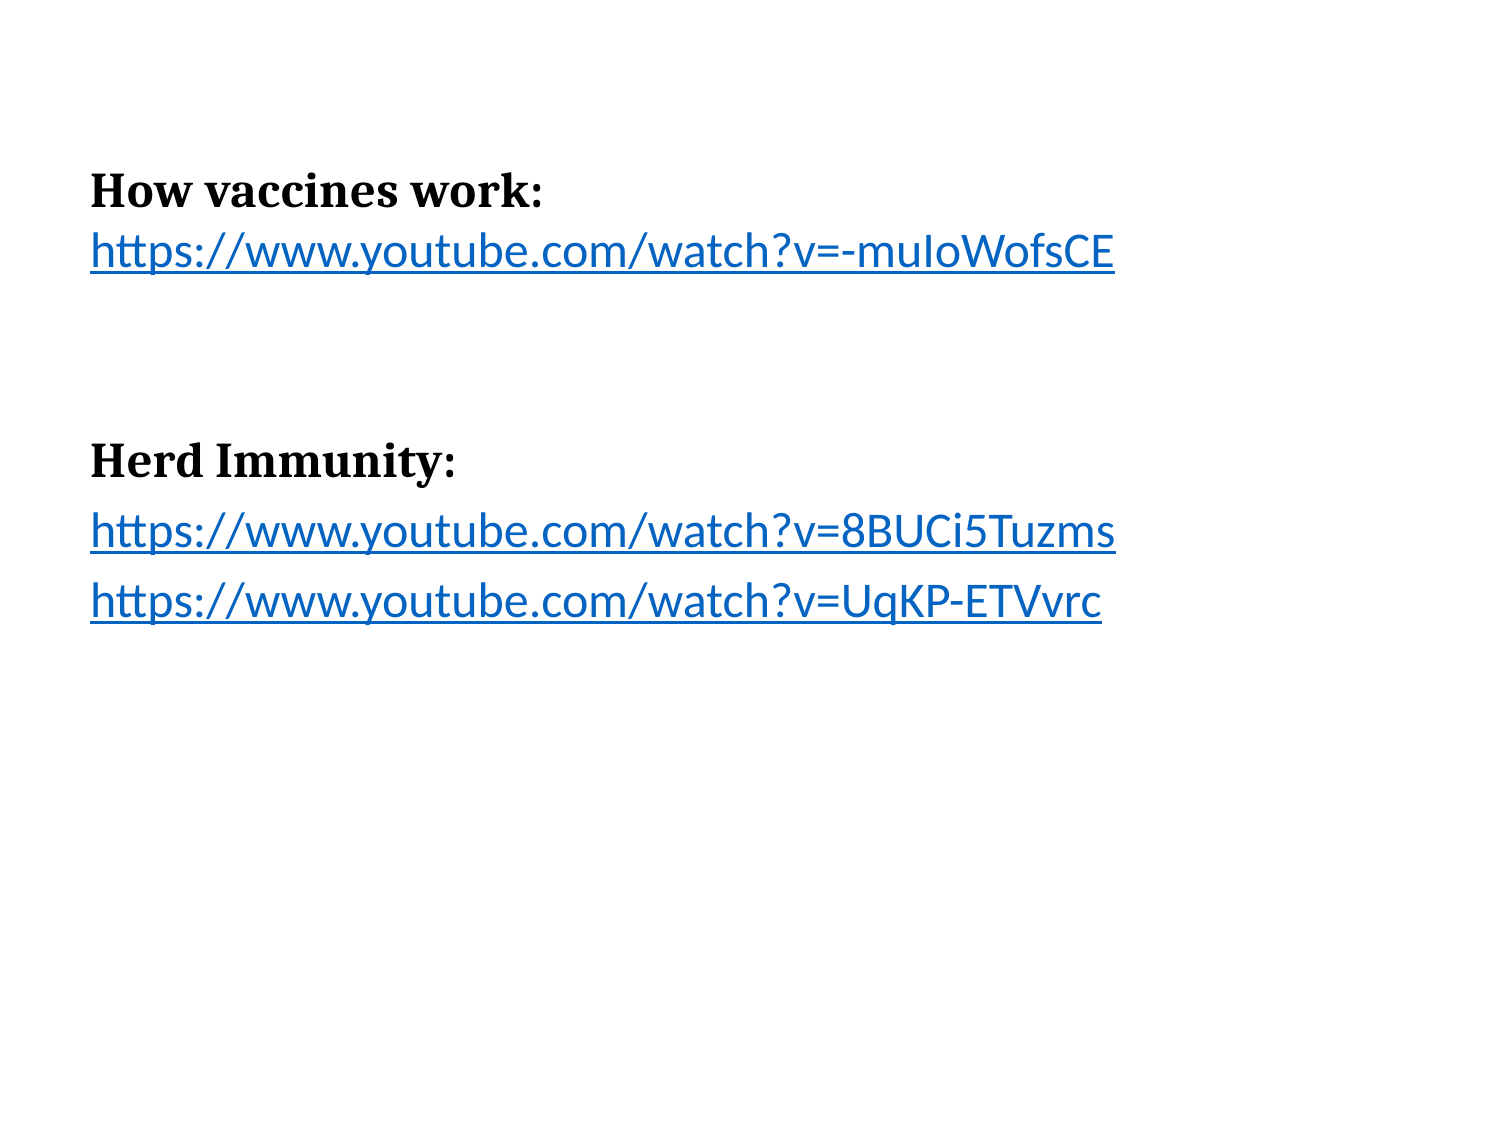

How vaccines work:
https://www.youtube.com/watch?v=-muIoWofsCE

Herd Immunity:
https://www.youtube.com/watch?v=8BUCi5Tuzms
https://www.youtube.com/watch?v=UqKP-ETVvrc